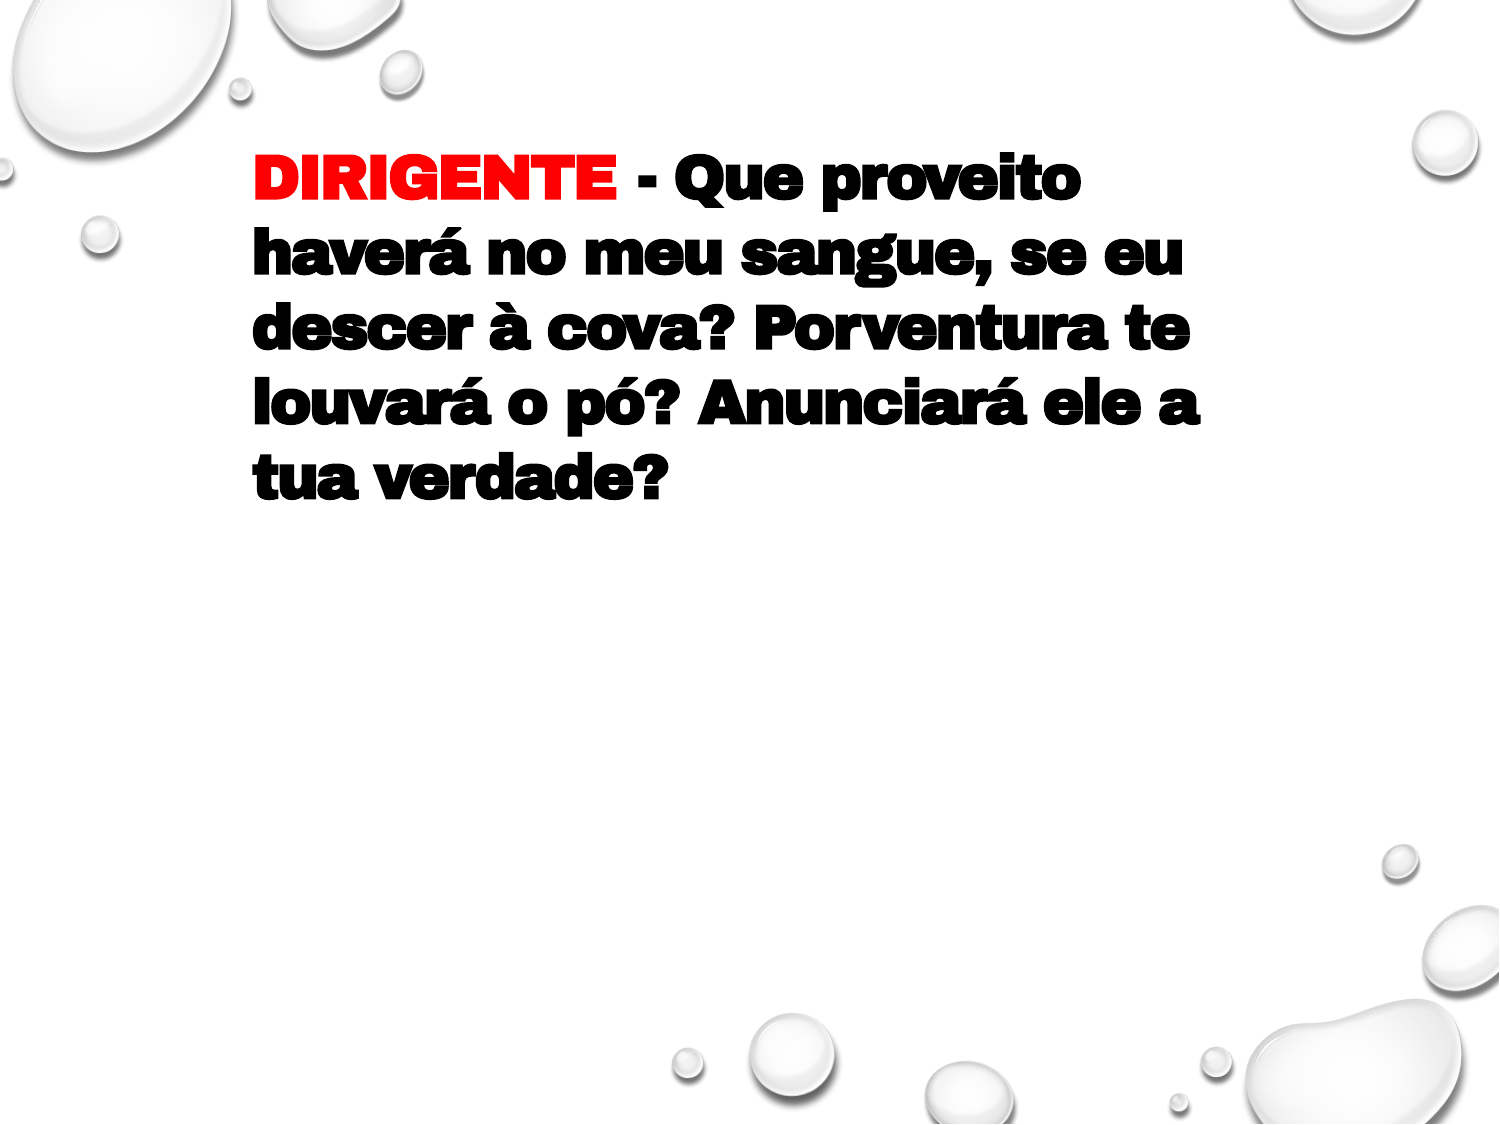

DIRIGENTE - Que proveito haverá no meu sangue, se eu descer à cova? Porventura te louvará o pó? Anunciará ele a tua verdade?